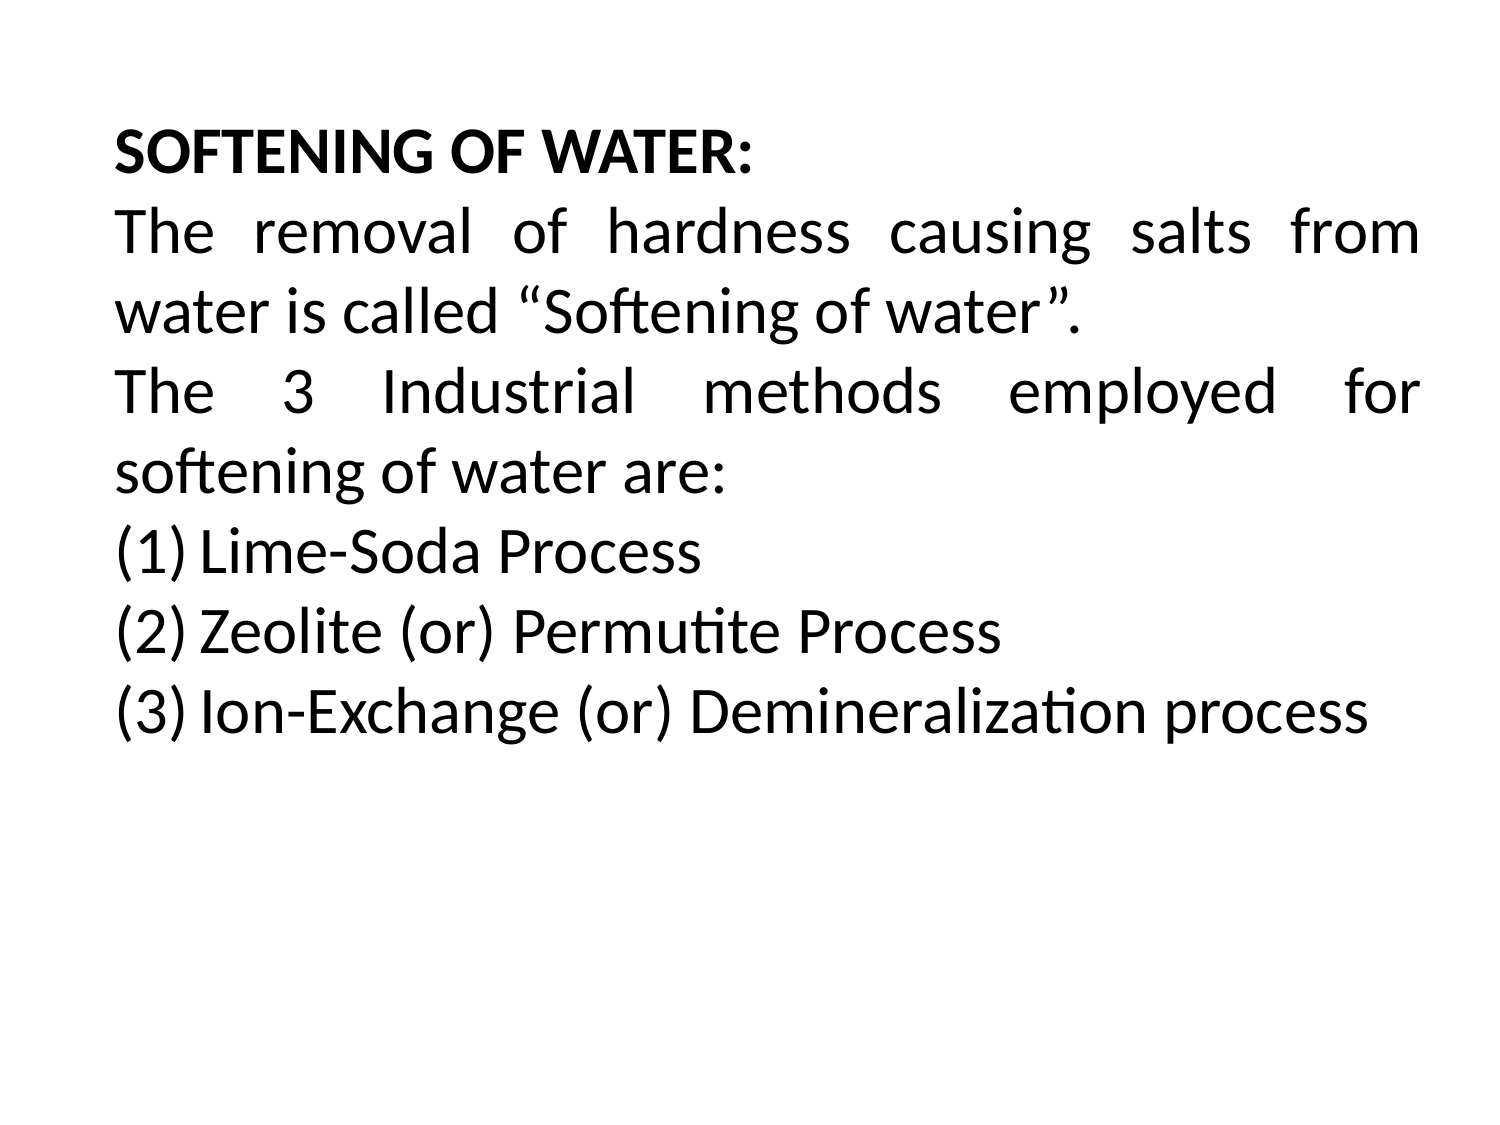

SOFTENING OF WATER:
The removal of hardness causing salts from water is called “Softening of water”.
The 3 Industrial methods employed for softening of water are:
Lime-Soda Process
Zeolite (or) Permutite Process
Ion-Exchange (or) Demineralization process